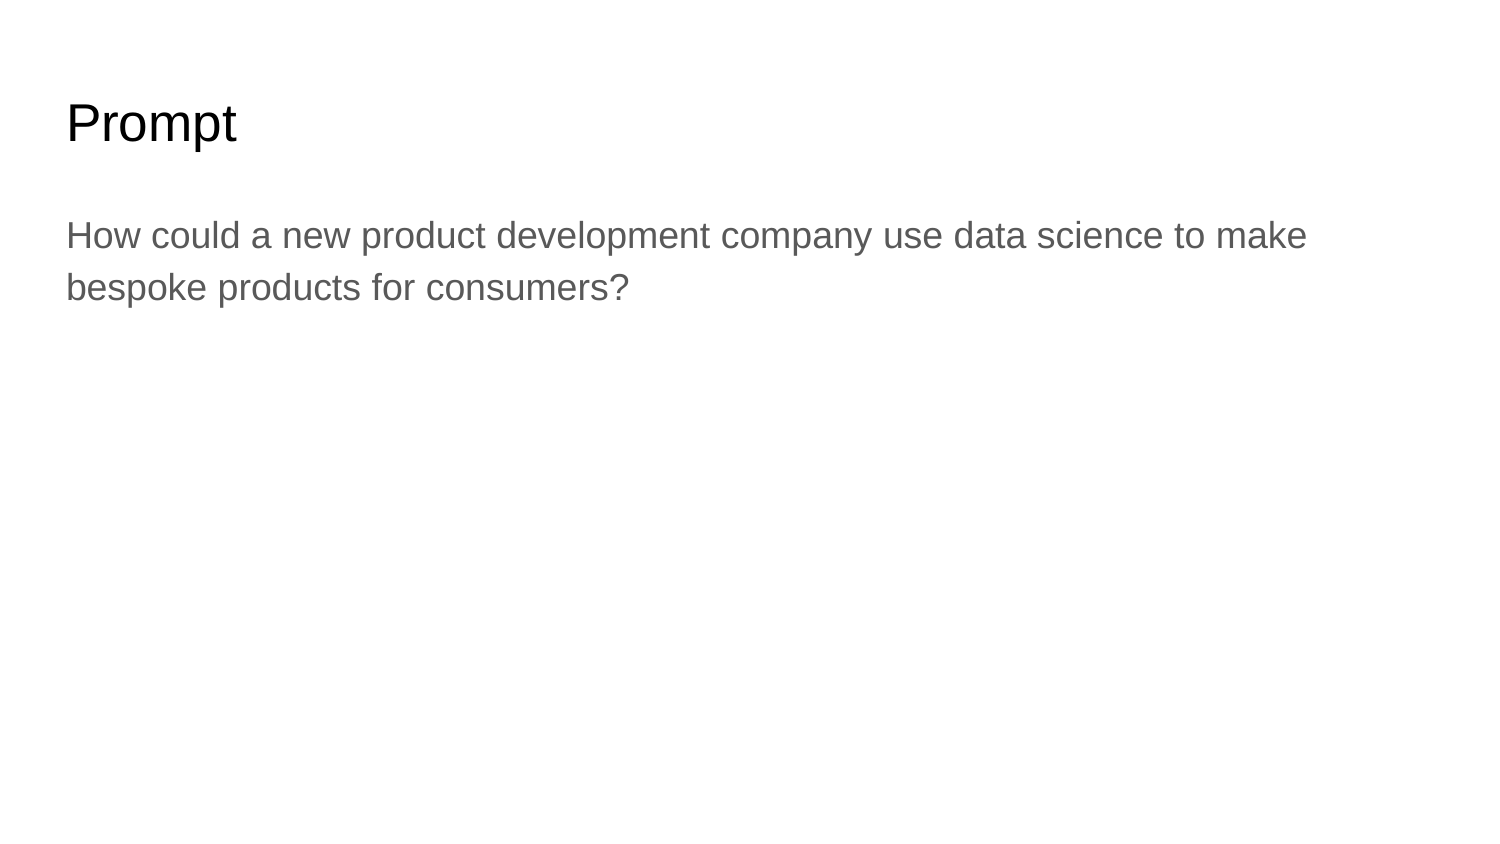

# Prompt
How could a new product development company use data science to make bespoke products for consumers?